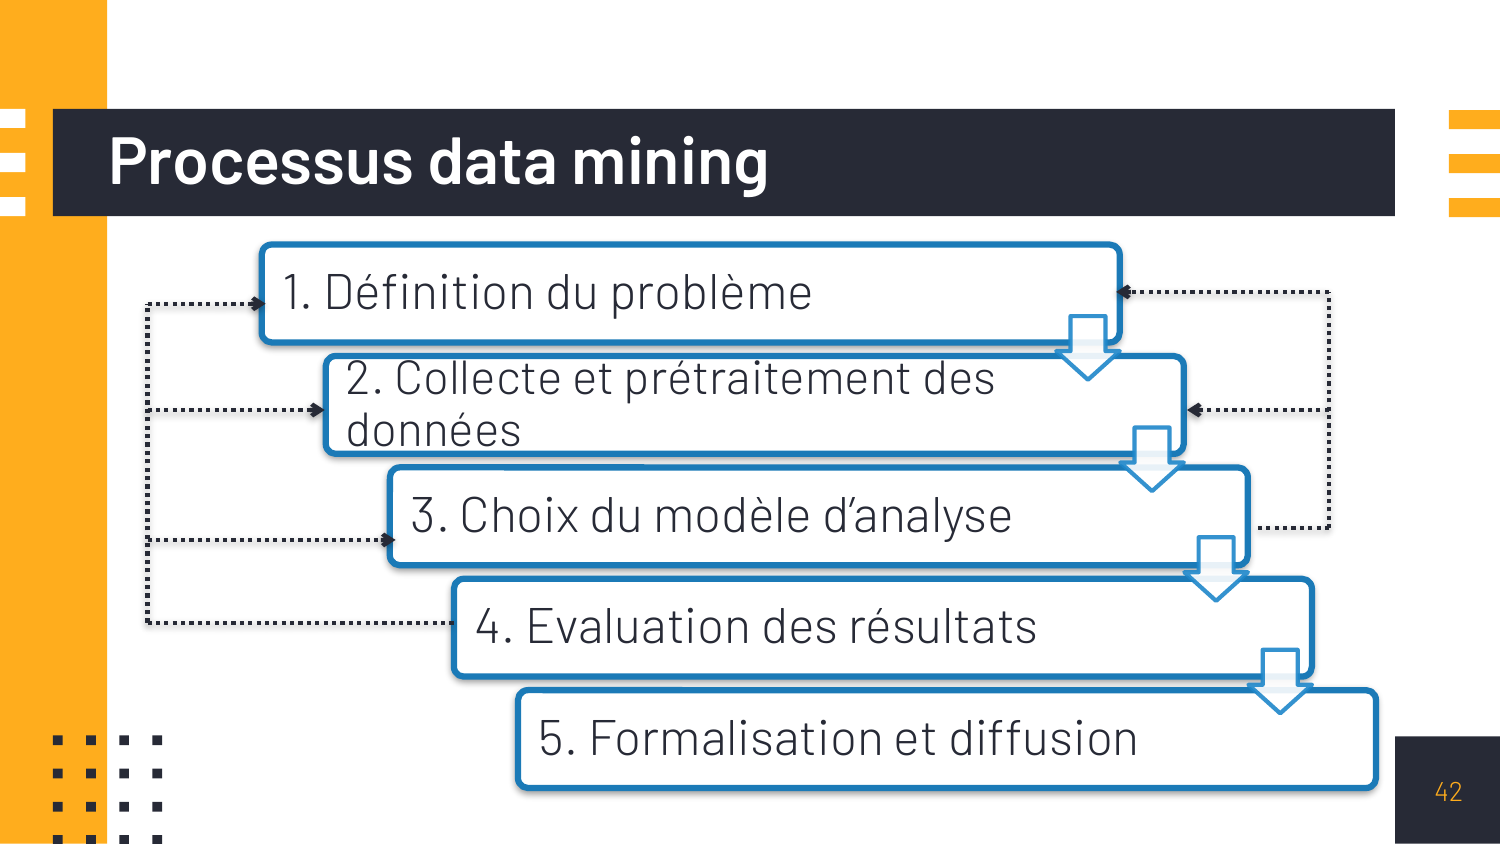

# Processus data mining
1. Définition du problème
2. Collecte et prétraitement des données
3. Choix du modèle d’analyse
4. Evaluation des résultats
5. Formalisation et diffusion

42